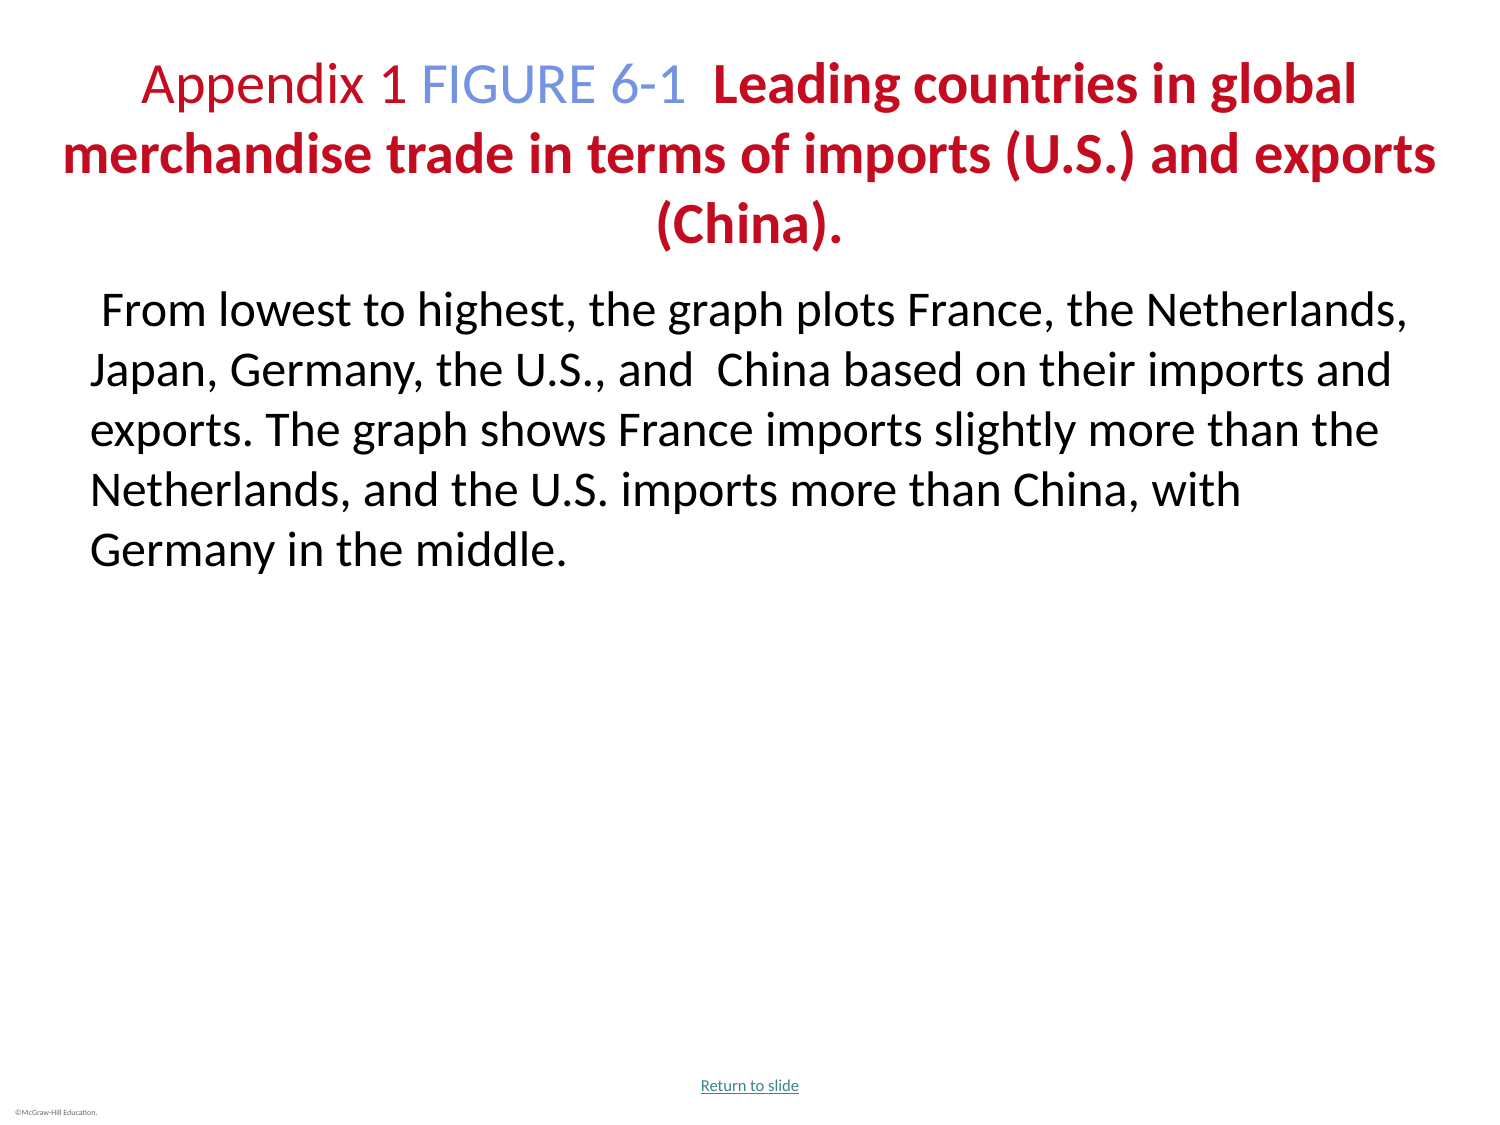

# Appendix 1 FIGURE 6-1  Leading countries in global merchandise trade in terms of imports (U.S.) and exports (China).
 From lowest to highest, the graph plots France, the Netherlands, Japan, Germany, the U.S., and  China based on their imports and exports. The graph shows France imports slightly more than the Netherlands, and the U.S. imports more than China, with Germany in the middle.
Return to slide